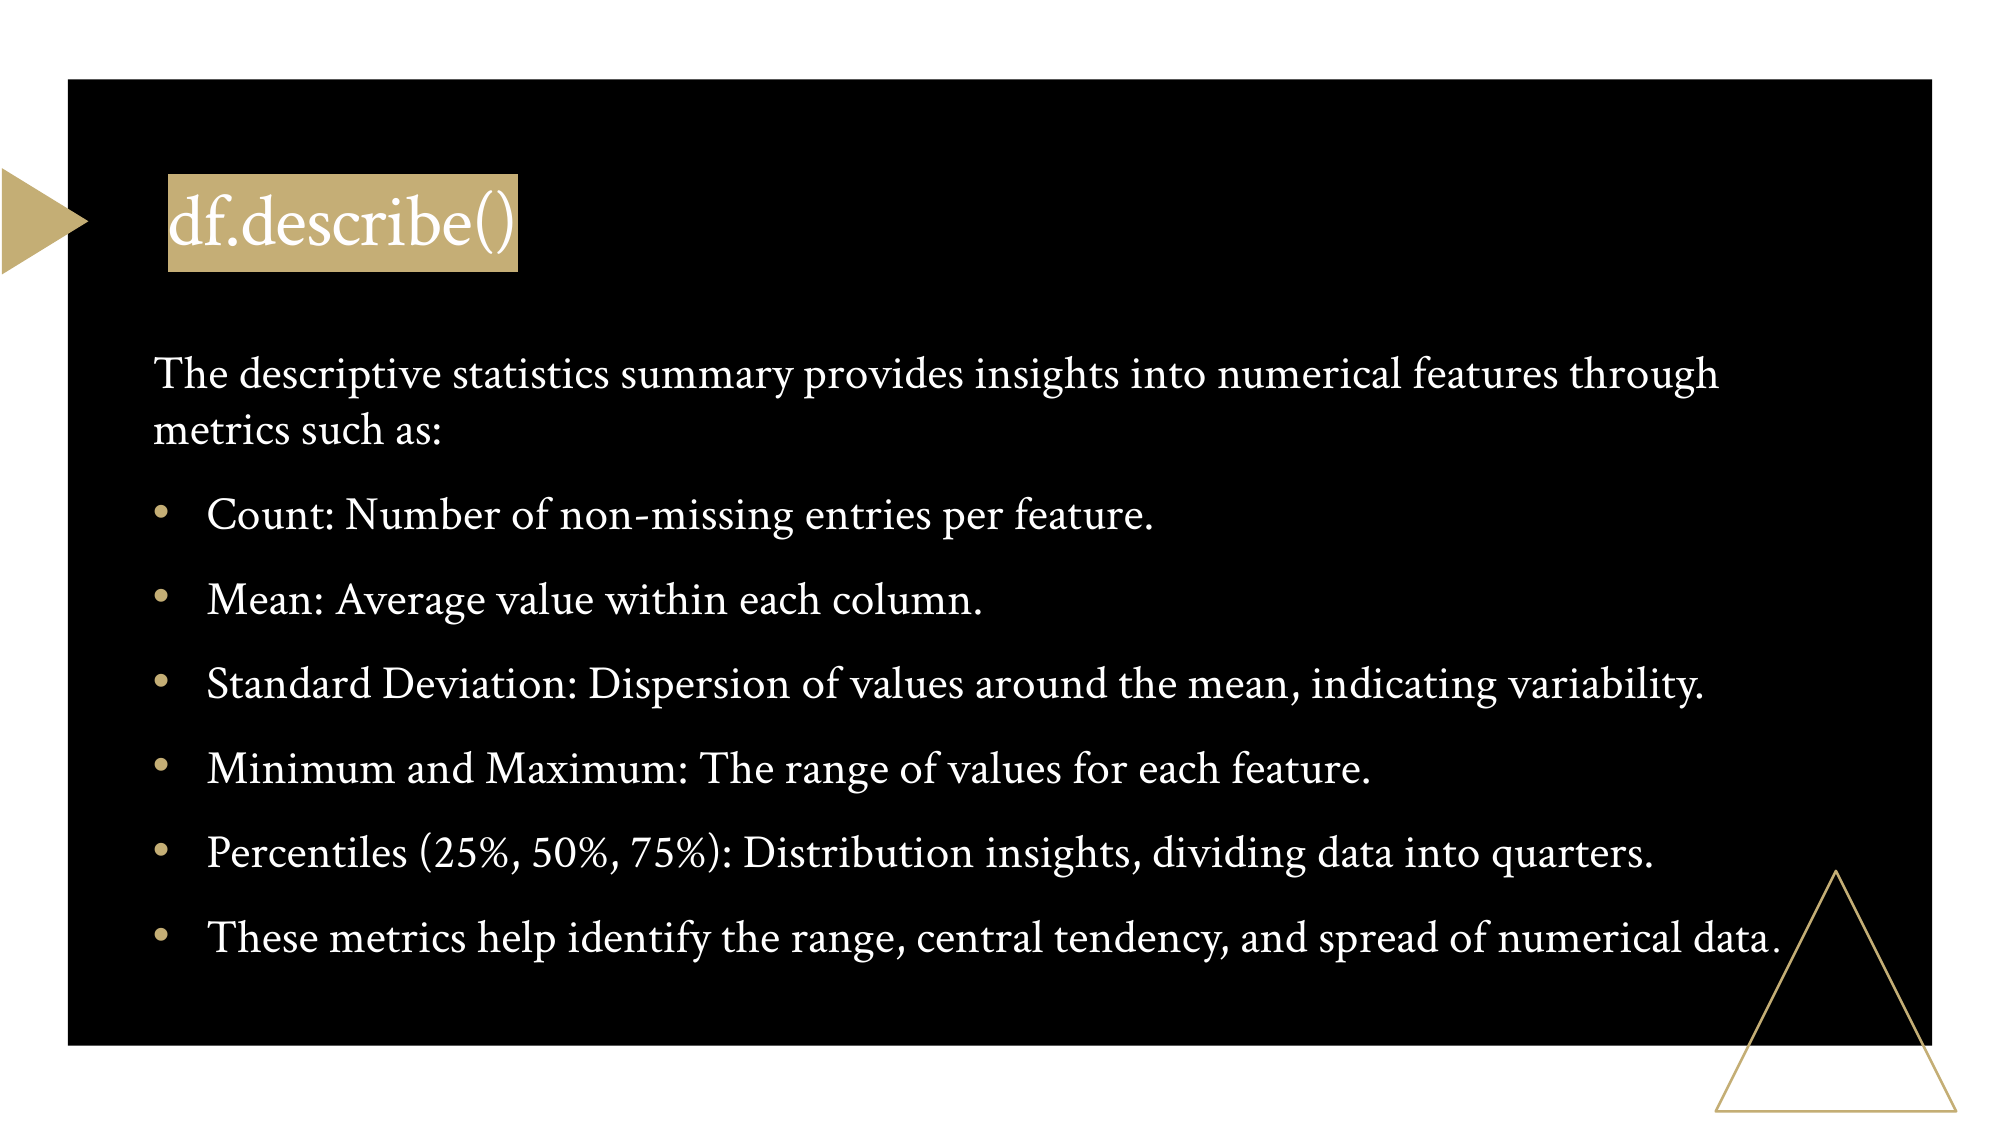

# df.describe()
The descriptive statistics summary provides insights into numerical features through metrics such as:
Count: Number of non-missing entries per feature.
Mean: Average value within each column.
Standard Deviation: Dispersion of values around the mean, indicating variability.
Minimum and Maximum: The range of values for each feature.
Percentiles (25%, 50%, 75%): Distribution insights, dividing data into quarters.
These metrics help identify the range, central tendency, and spread of numerical data.